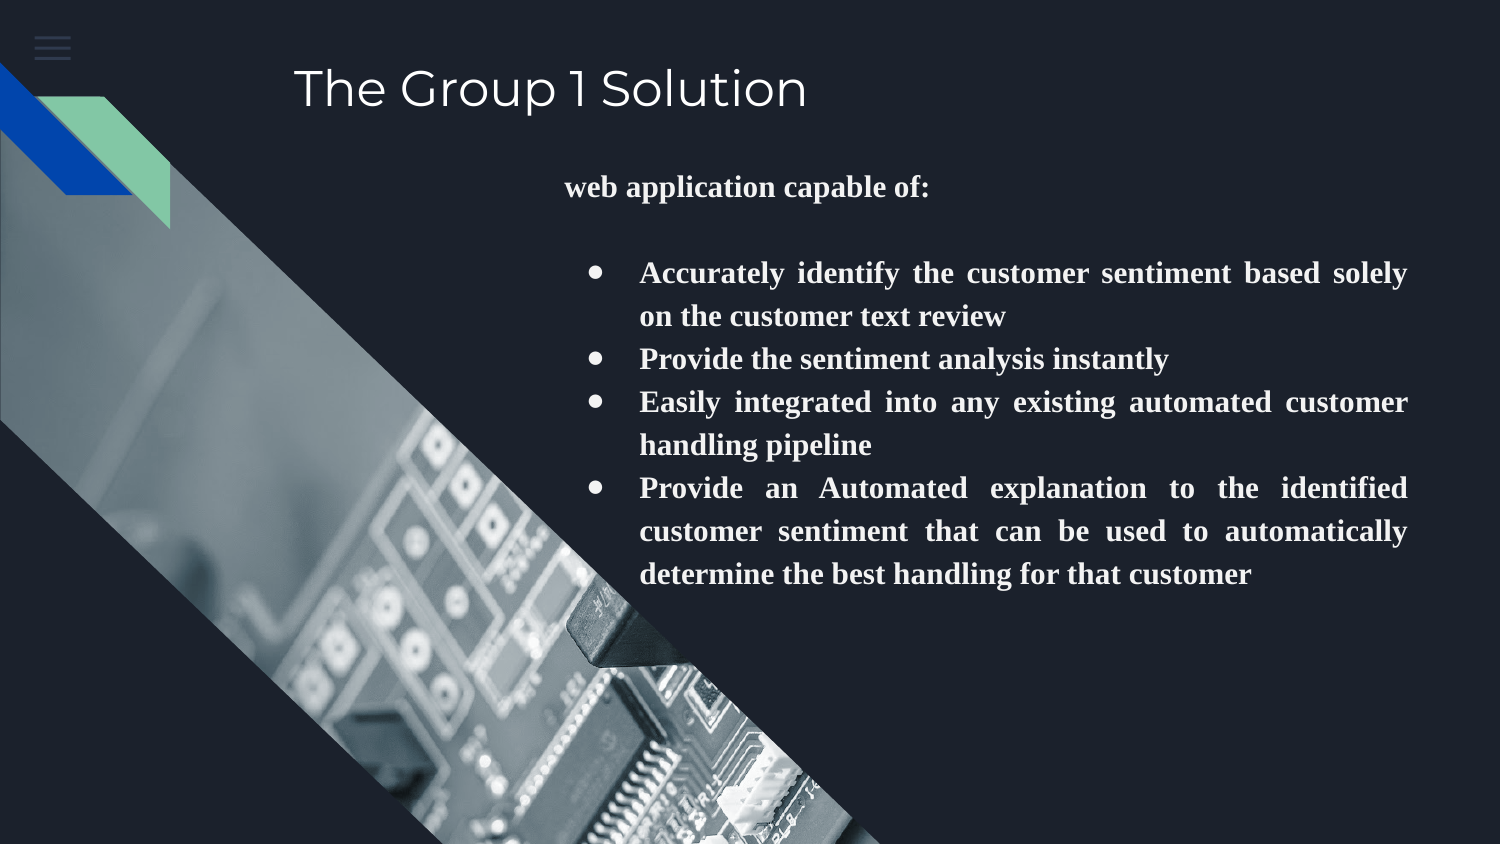

# The Group 1 Solution
web application capable of:

Accurately identify the customer sentiment based solely on the customer text review
Provide the sentiment analysis instantly
Easily integrated into any existing automated customer handling pipeline
Provide an Automated explanation to the identified customer sentiment that can be used to automatically determine the best handling for that customer